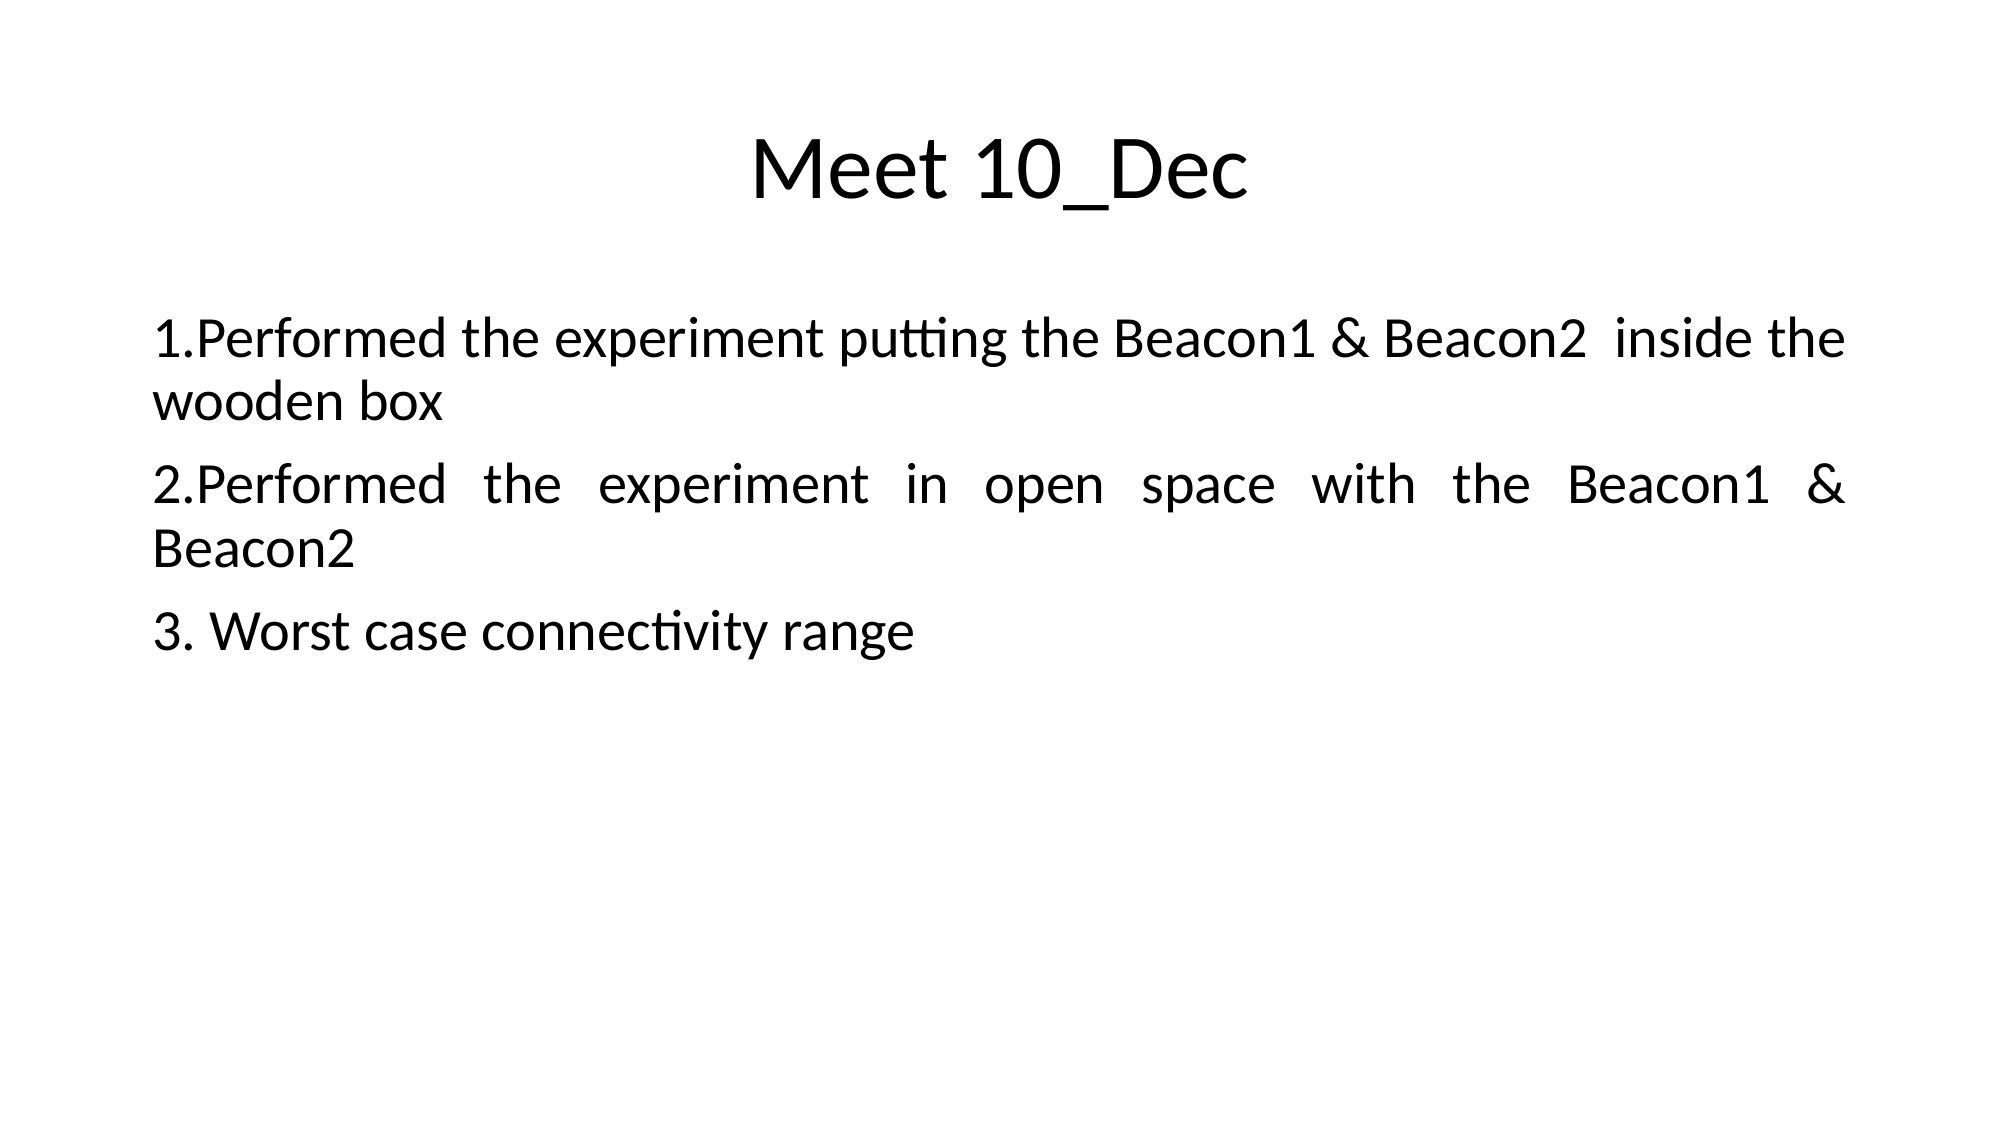

# Meet 10_Dec
1.Performed the experiment putting the Beacon1 & Beacon2  inside the wooden box
2.Performed the experiment in open space with the Beacon1 & Beacon2
3. Worst case connectivity range